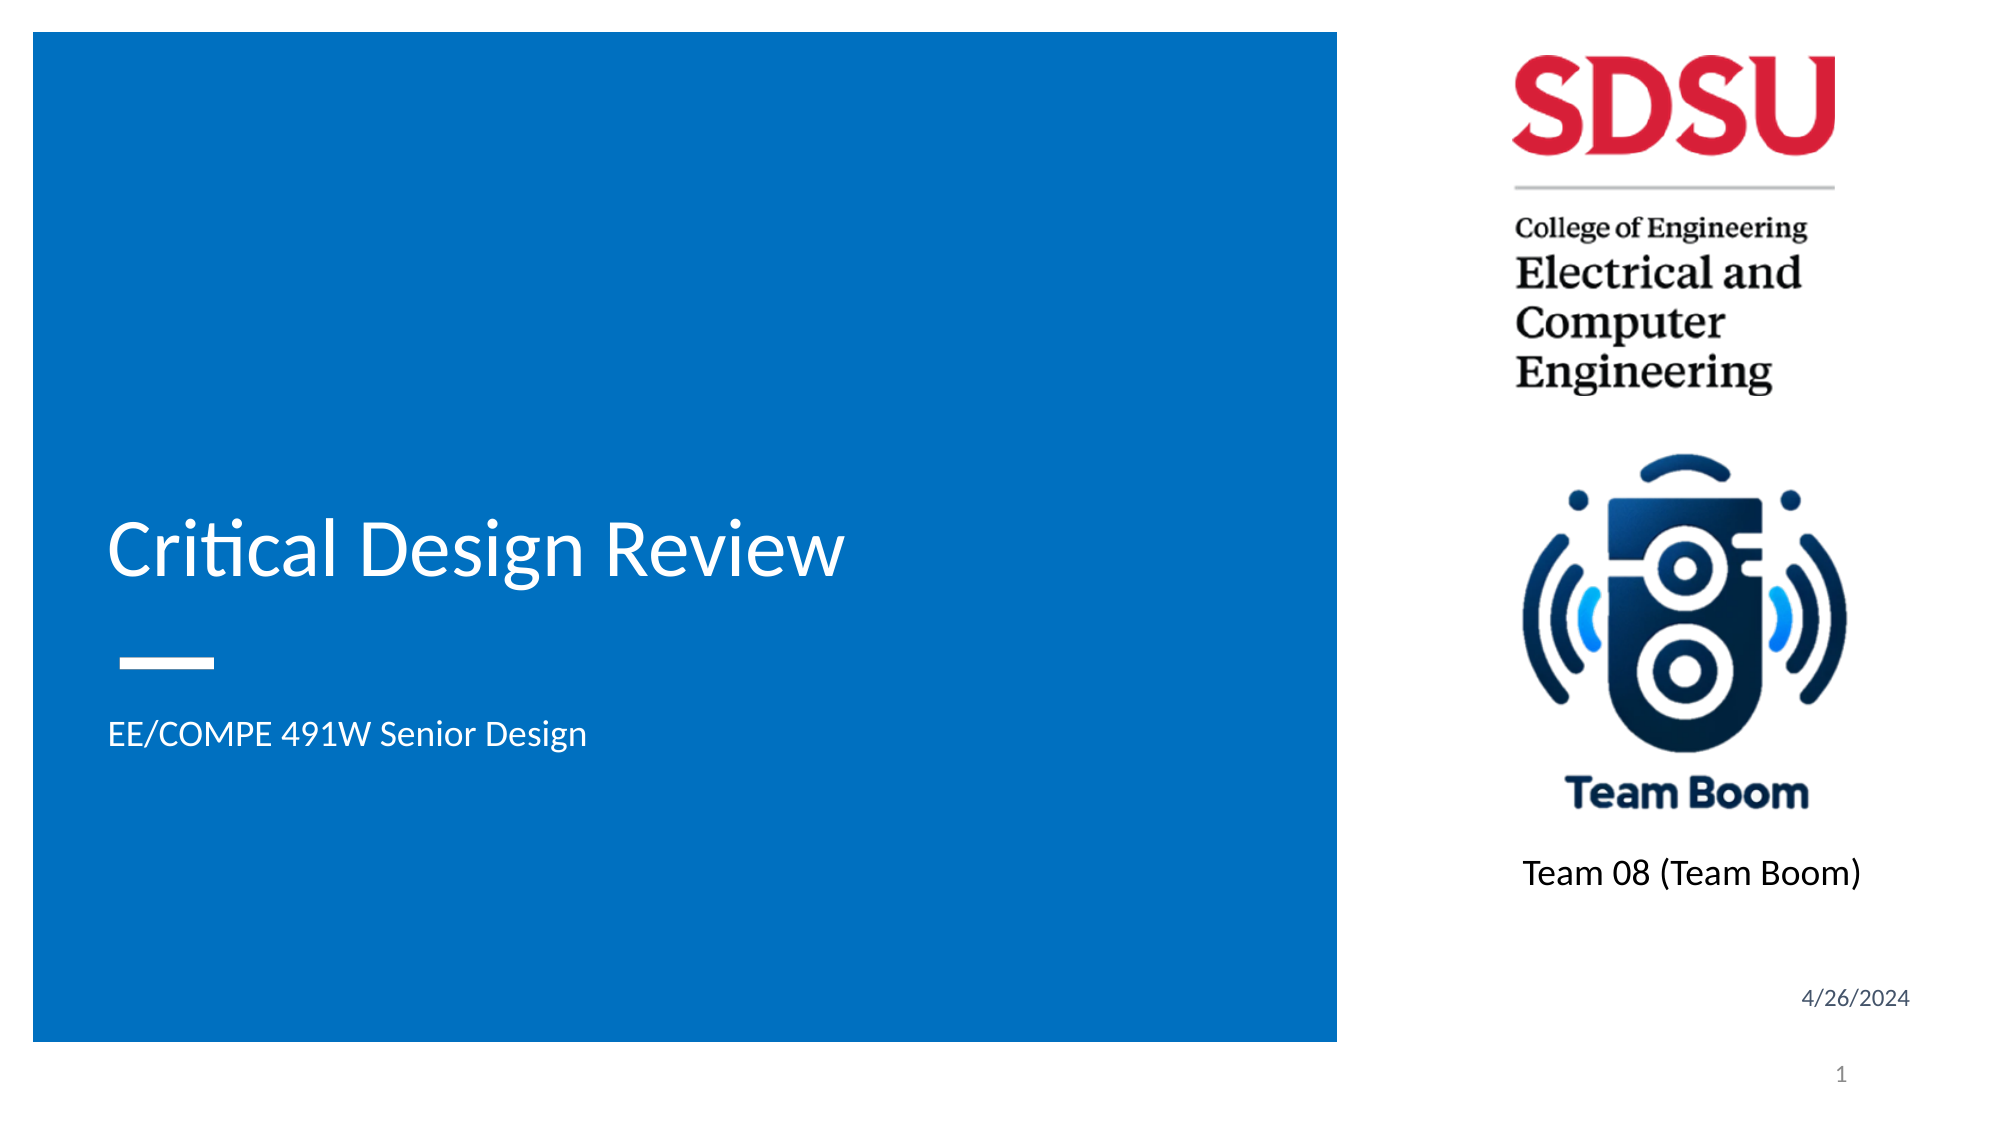

# Critical Design Review
EE/COMPE 491W Senior Design

Team 08 (Team Boom)

4/26/2024
1